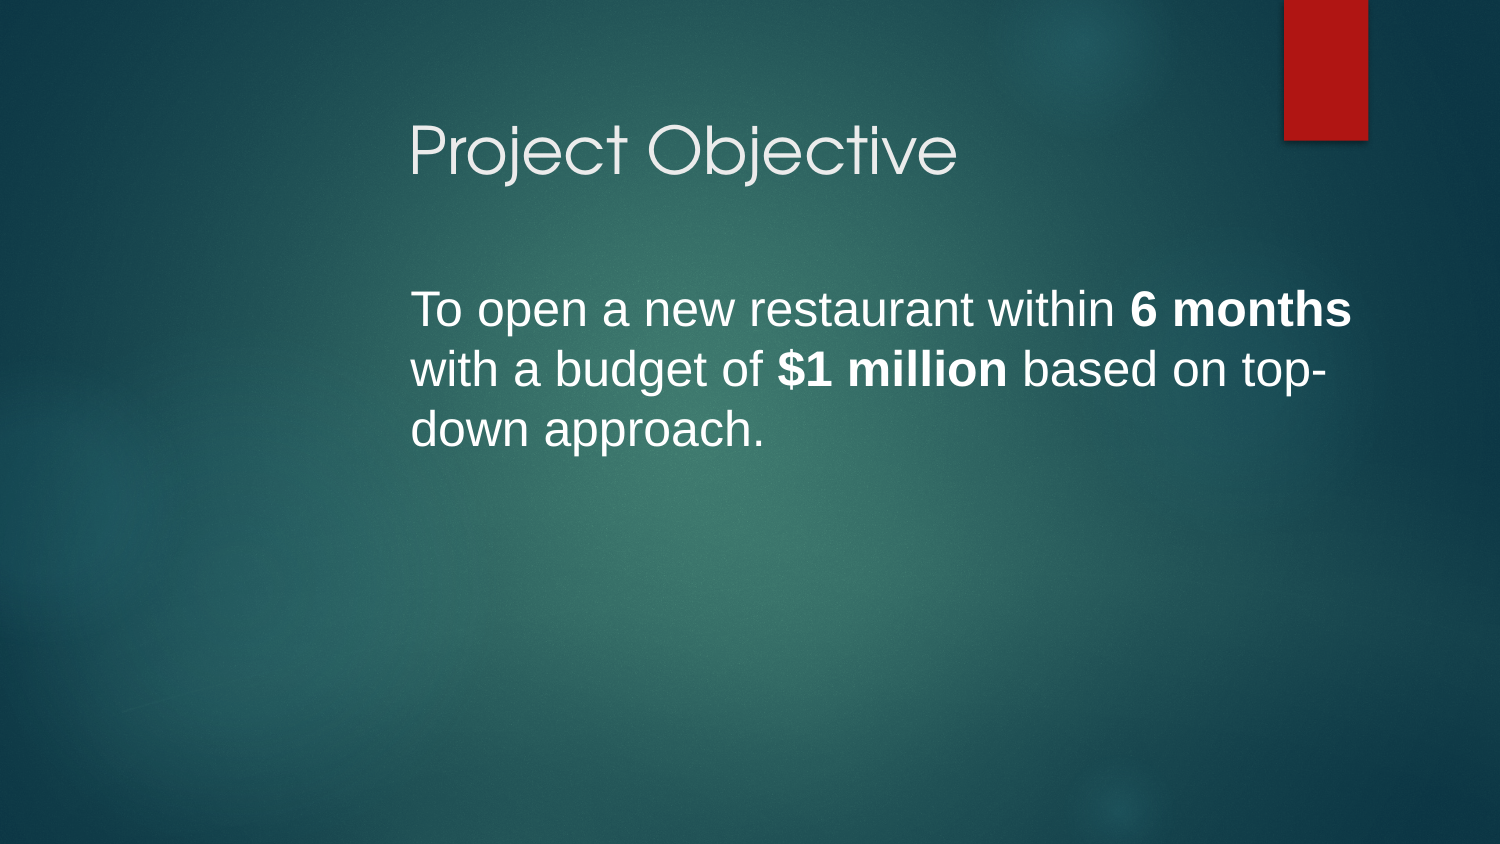

# Project Objective
To open a new restaurant within 6 months with a budget of $1 million based on top-down approach.